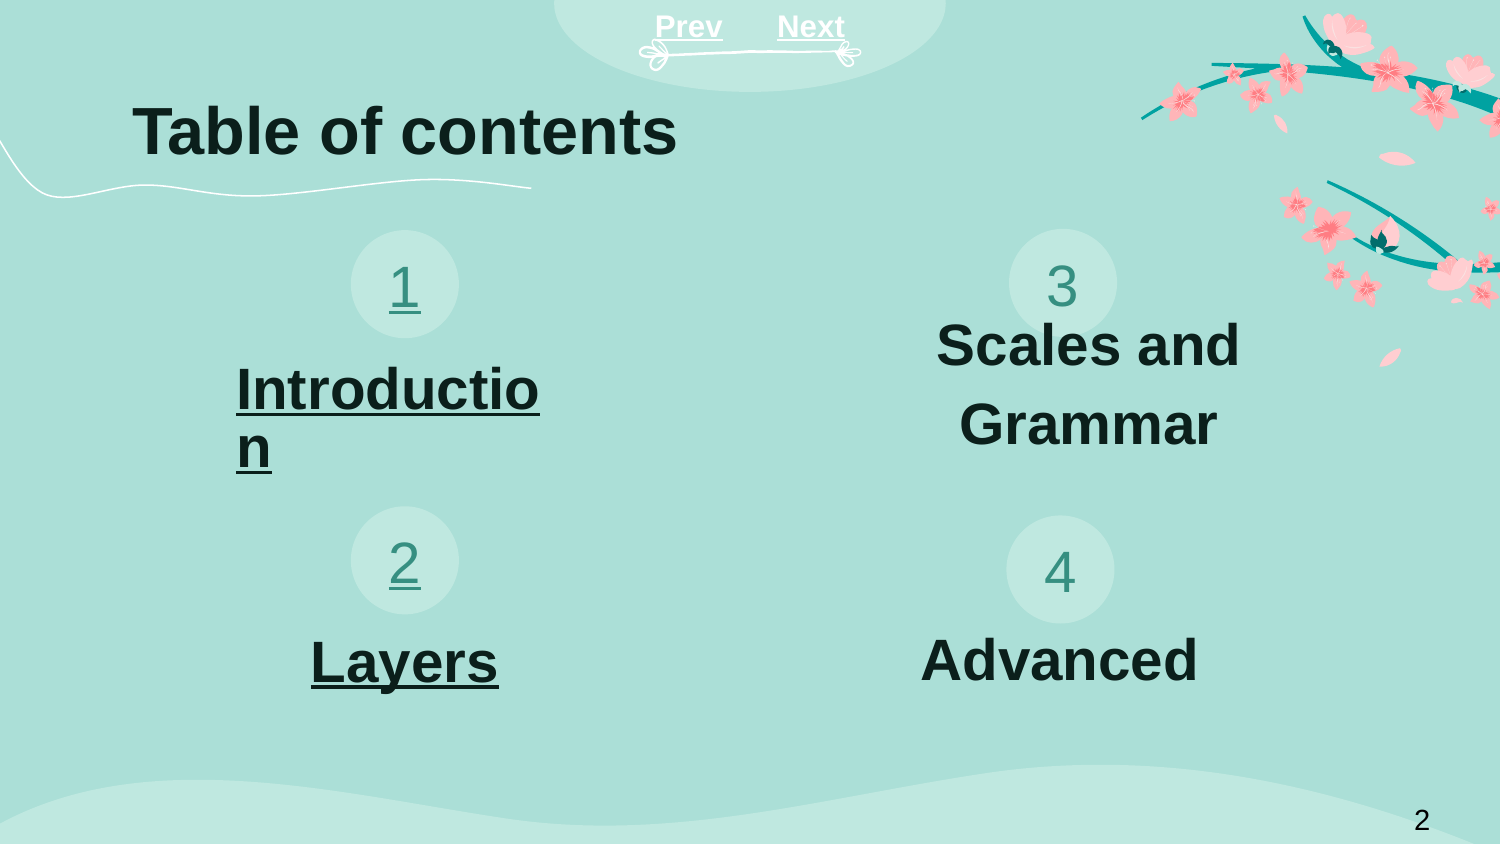

Prev
Next

# Table of contents

3
1
Scales and Grammar
Introduction

2
4
Advanced
Layers
2